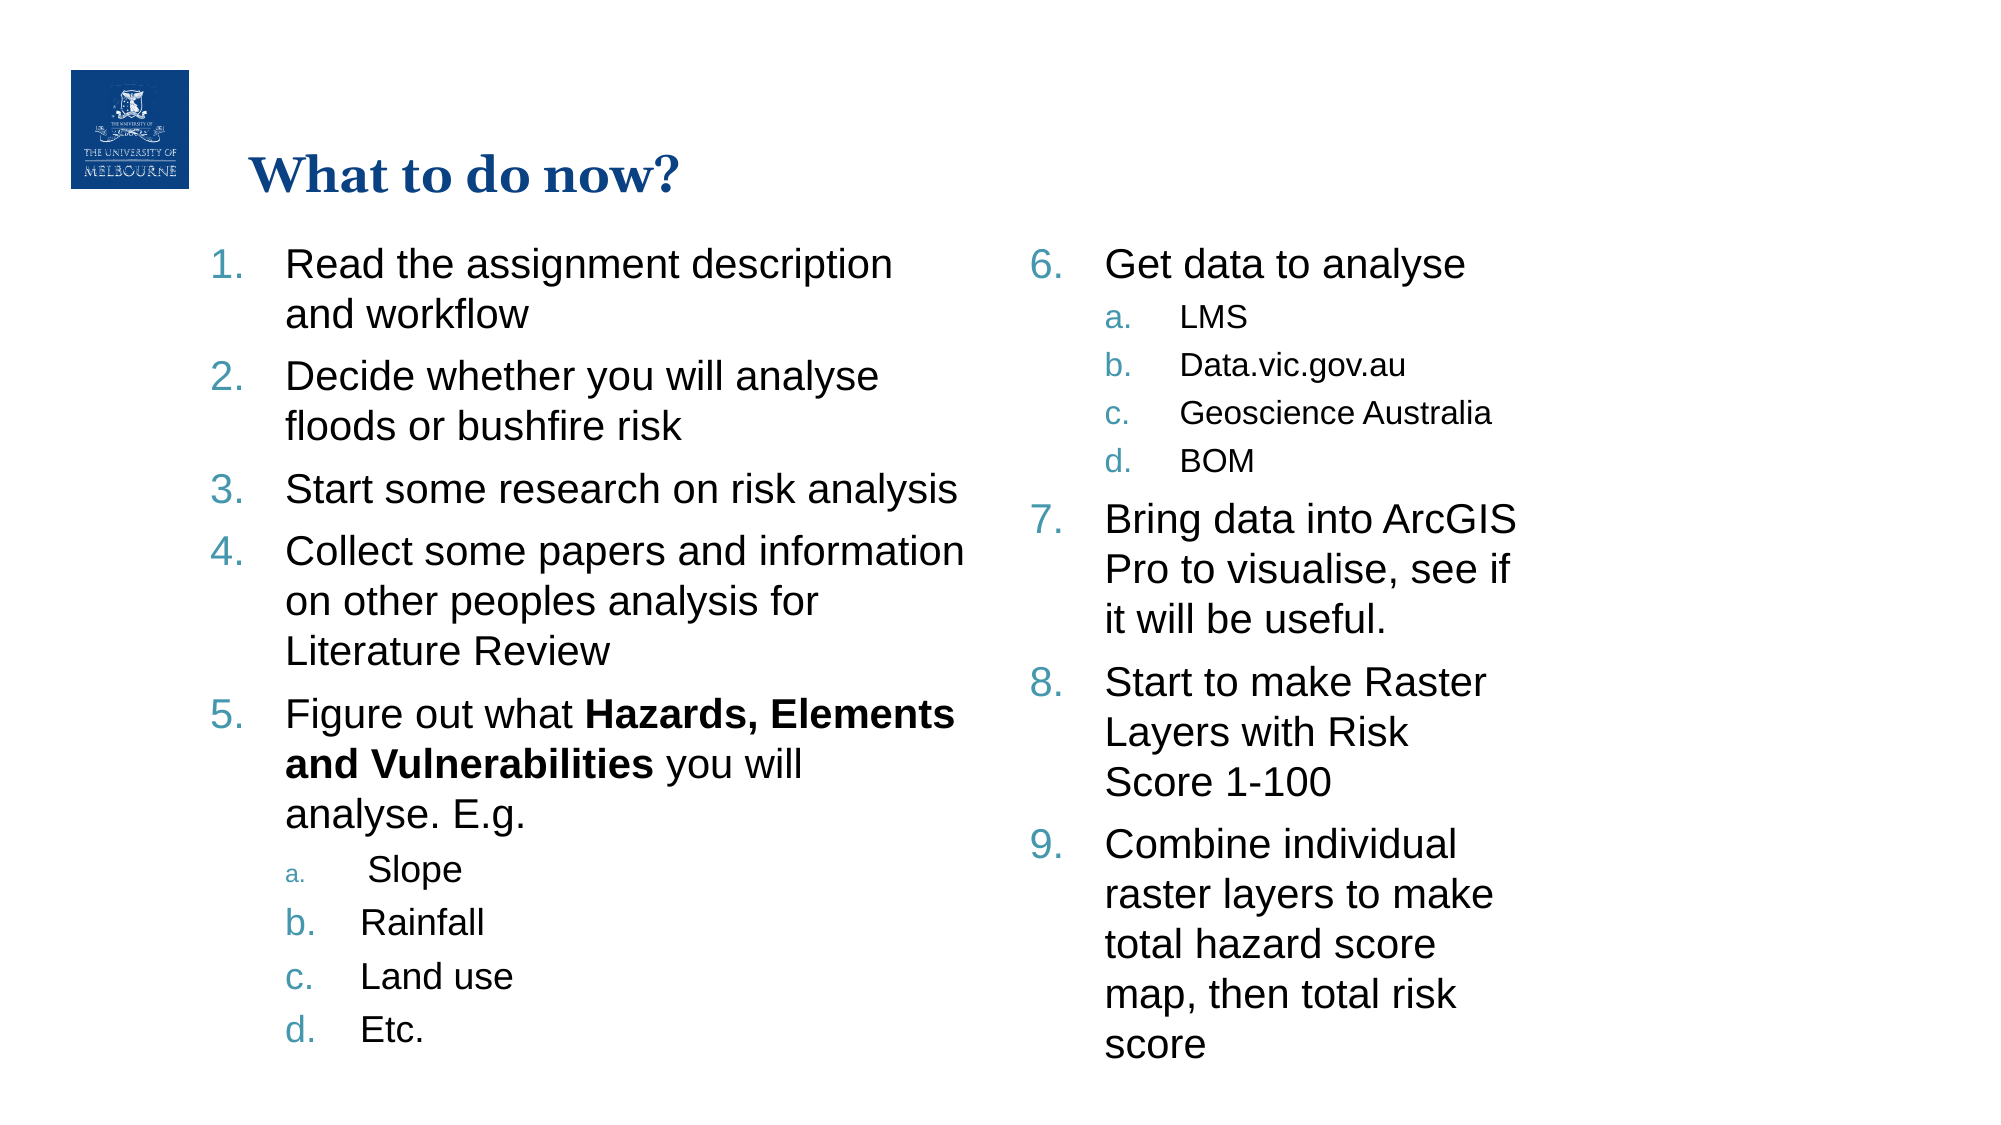

# What to do now?
Read the assignment description and workflow
Decide whether you will analyse floods or bushfire risk
Start some research on risk analysis
Collect some papers and information on other peoples analysis for Literature Review
Figure out what Hazards, Elements and Vulnerabilities you will analyse. E.g.
 Slope
Rainfall
Land use
Etc.

Get data to analyse
LMS
Data.vic.gov.au
Geoscience Australia
BOM
Bring data into ArcGIS Pro to visualise, see if it will be useful.
Start to make Raster Layers with Risk Score 1-100
Combine individual raster layers to make total hazard score map, then total risk score